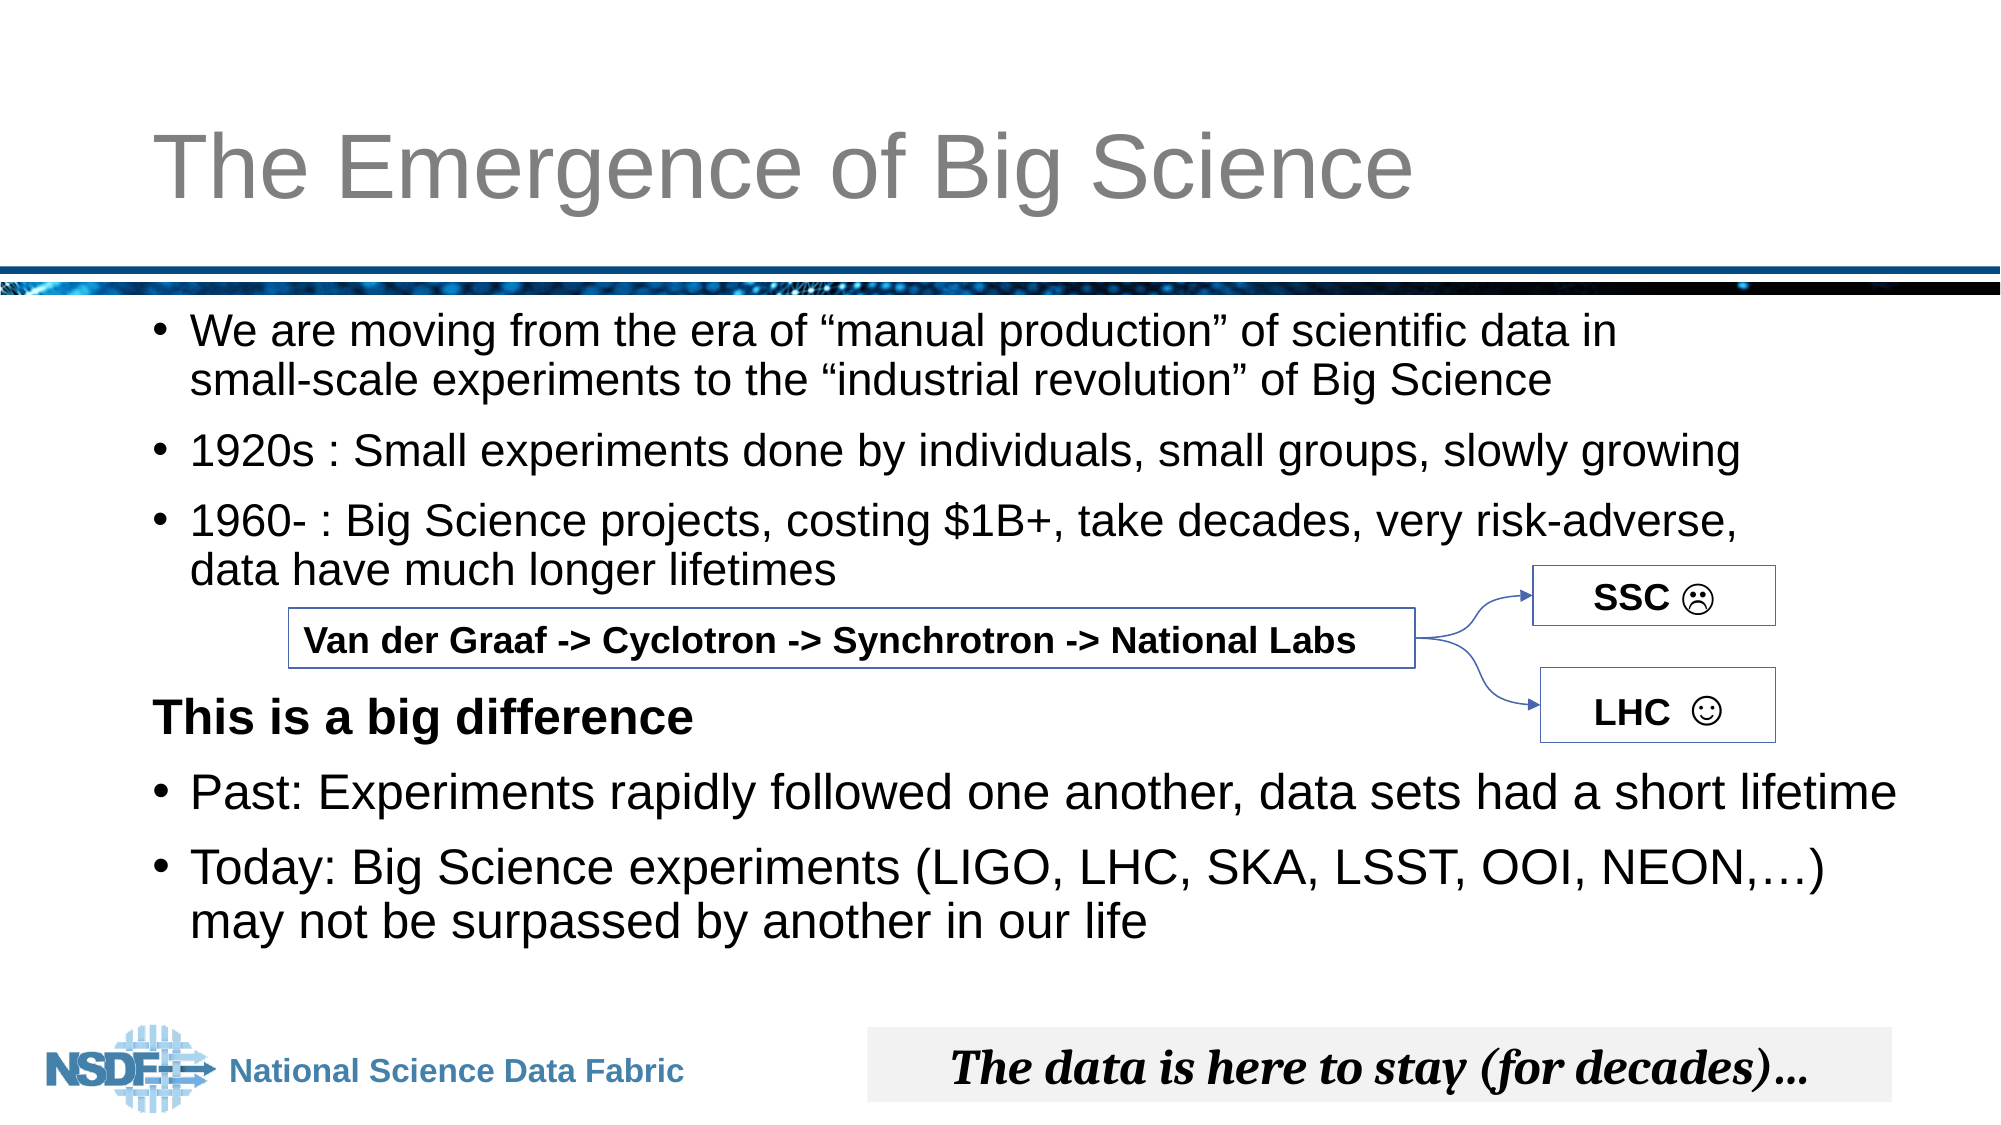

# The Emergence of Big Science
We are moving from the era of “manual production” of scientific data in
small-scale experiments to the “industrial revolution” of Big Science
1920s : Small experiments done by individuals, small groups, slowly growing
1960- : Big Science projects, costing $1B+, take decades, very risk-adverse,
data have much longer lifetimes

This is a big difference
Past: Experiments rapidly followed one another, data sets had a short lifetime
Today: Big Science experiments (LIGO, LHC, SKA, LSST, OOI, NEON,…)
may not be surpassed by another in our life

SSC ☹
Van der Graaf -> Cyclotron -> Synchrotron -> National Labs
 LHC ☺
The data is here to stay (for decades)…